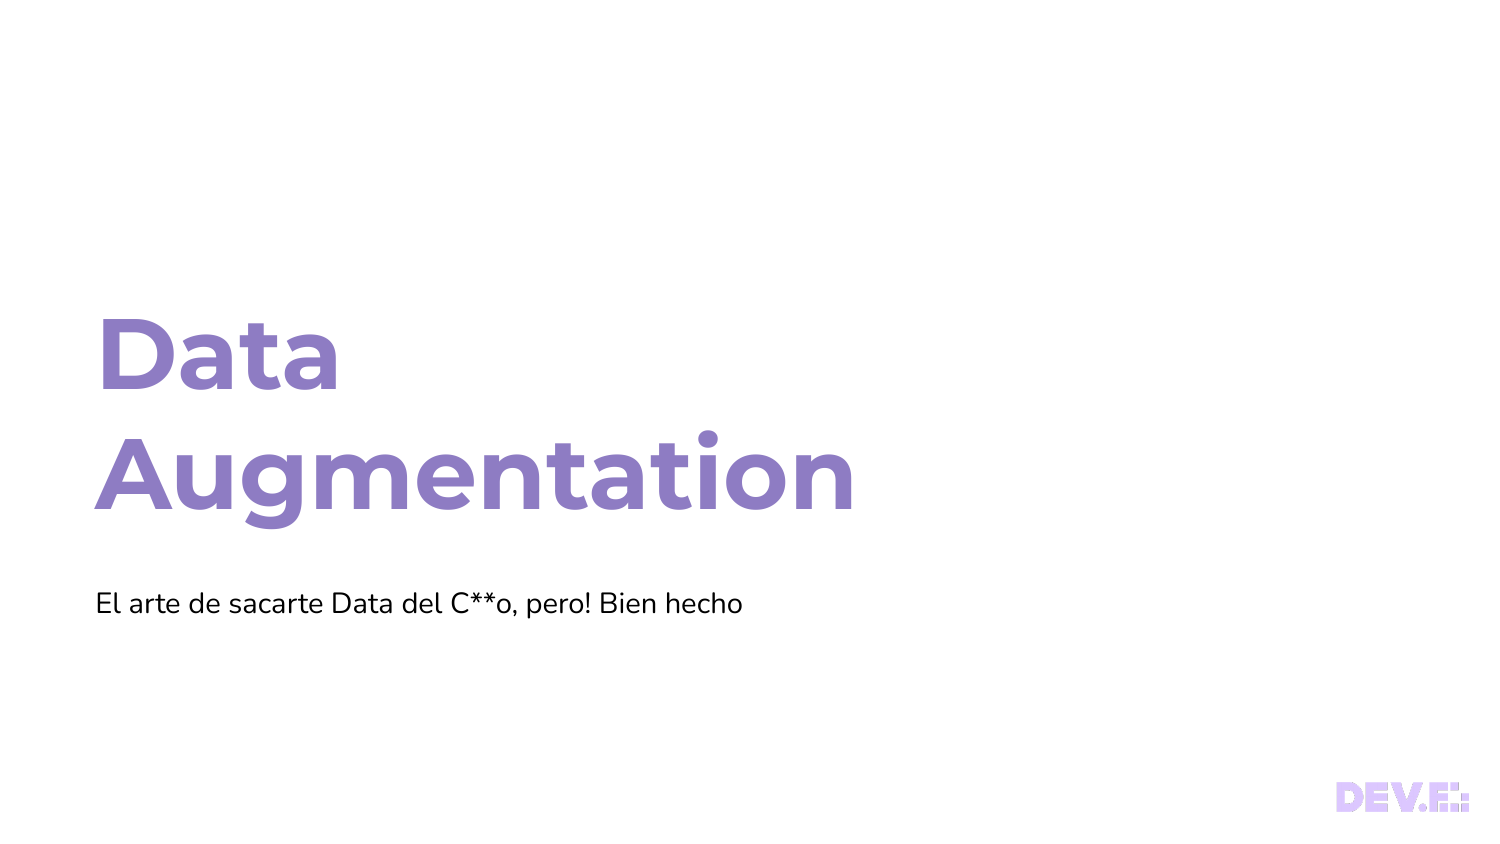

# Data Augmentation
El arte de sacarte Data del C**o, pero! Bien hecho